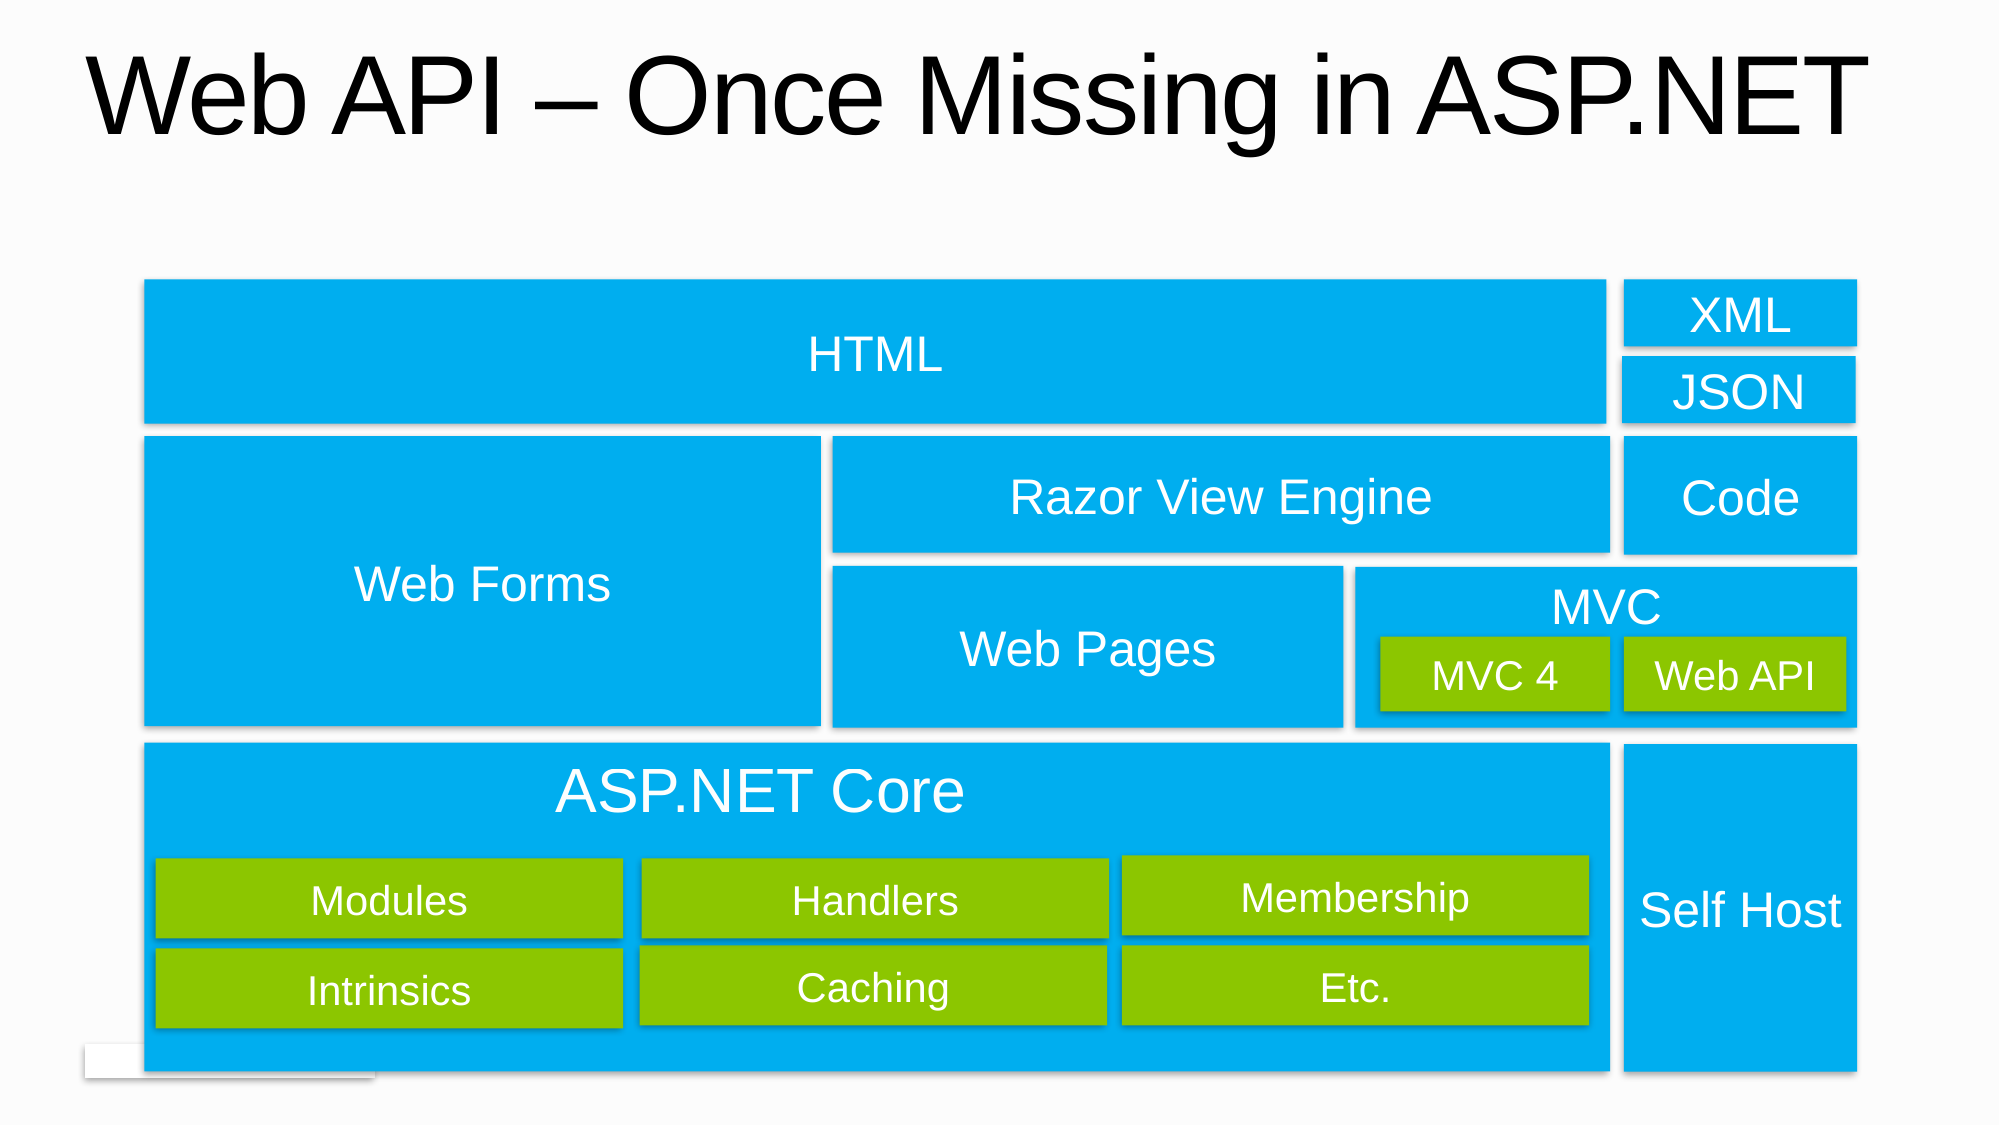

# Web API – Once Missing in ASP.NET
HTML
XML
JSON
Web Forms
Razor View Engine
Code
Web Pages
MVC
MVC 4
Web API
Self Host

ASP.NET Core
Membership
Modules
Handlers
Caching
Etc.
Intrinsics